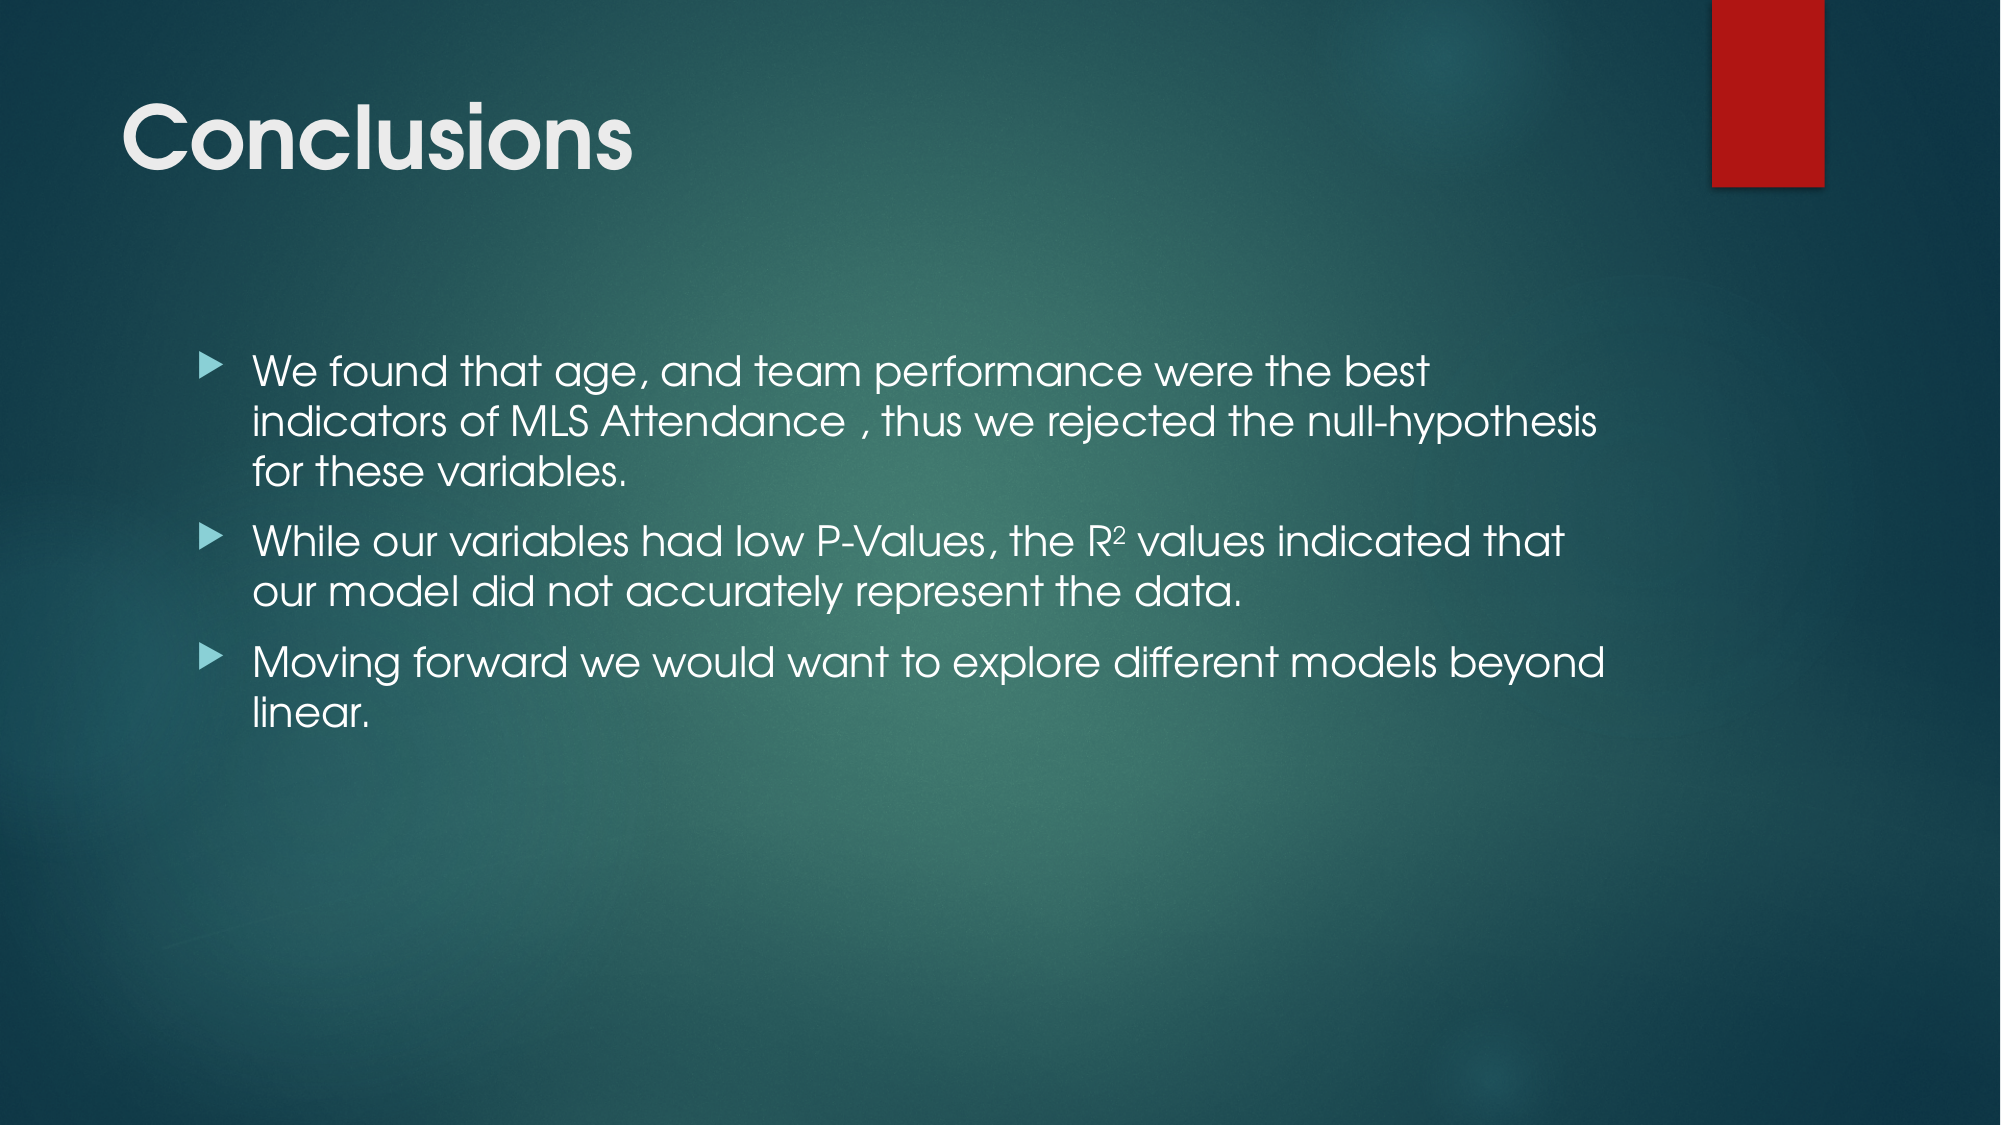

# Conclusions
We found that age, and team performance were the best indicators of MLS Attendance , thus we rejected the null-hypothesis for these variables.
While our variables had low P-Values, the R2 values indicated that our model did not accurately represent the data.
Moving forward we would want to explore different models beyond linear.